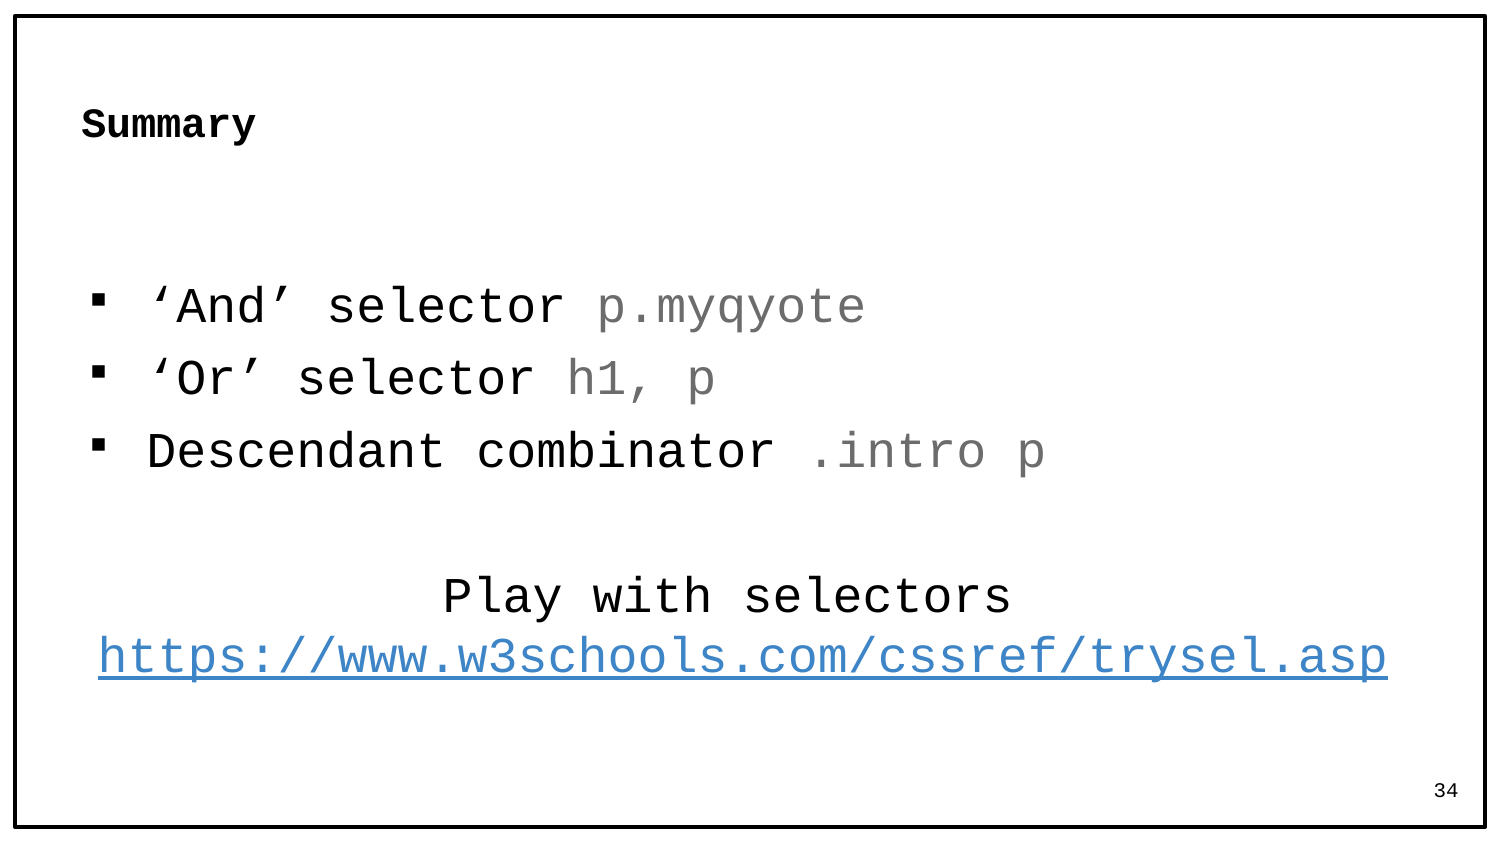

# Summary

‘And’ selector p.myqyote
‘Or’ selector h1, p
Descendant combinator .intro p

Play with selectors https://www.w3schools.com/cssref/trysel.asp
34